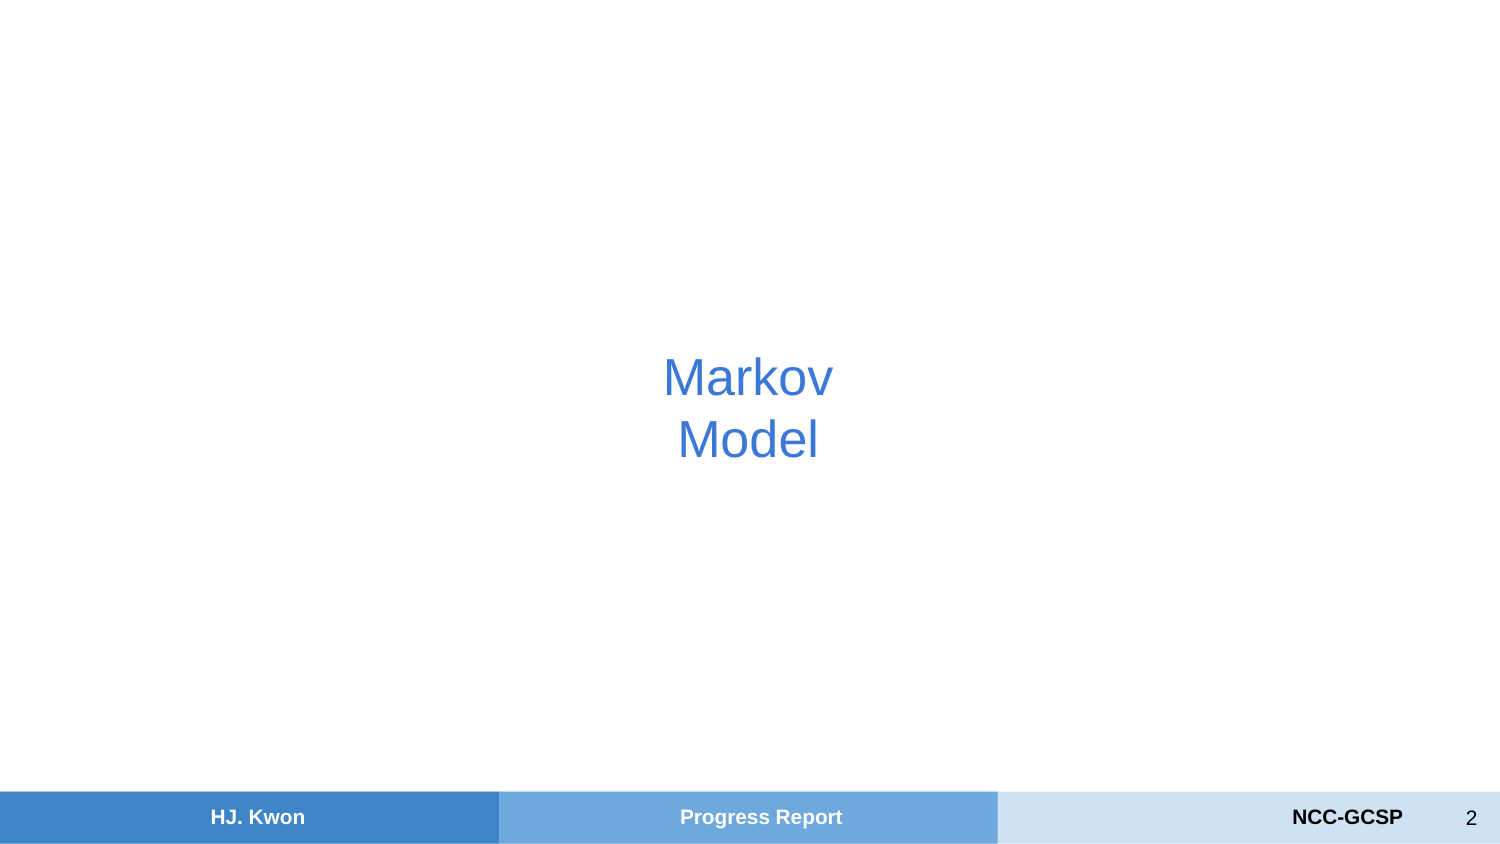

Markov Model
2
HJ. Kwon
Progress Report
NCC-GCSP